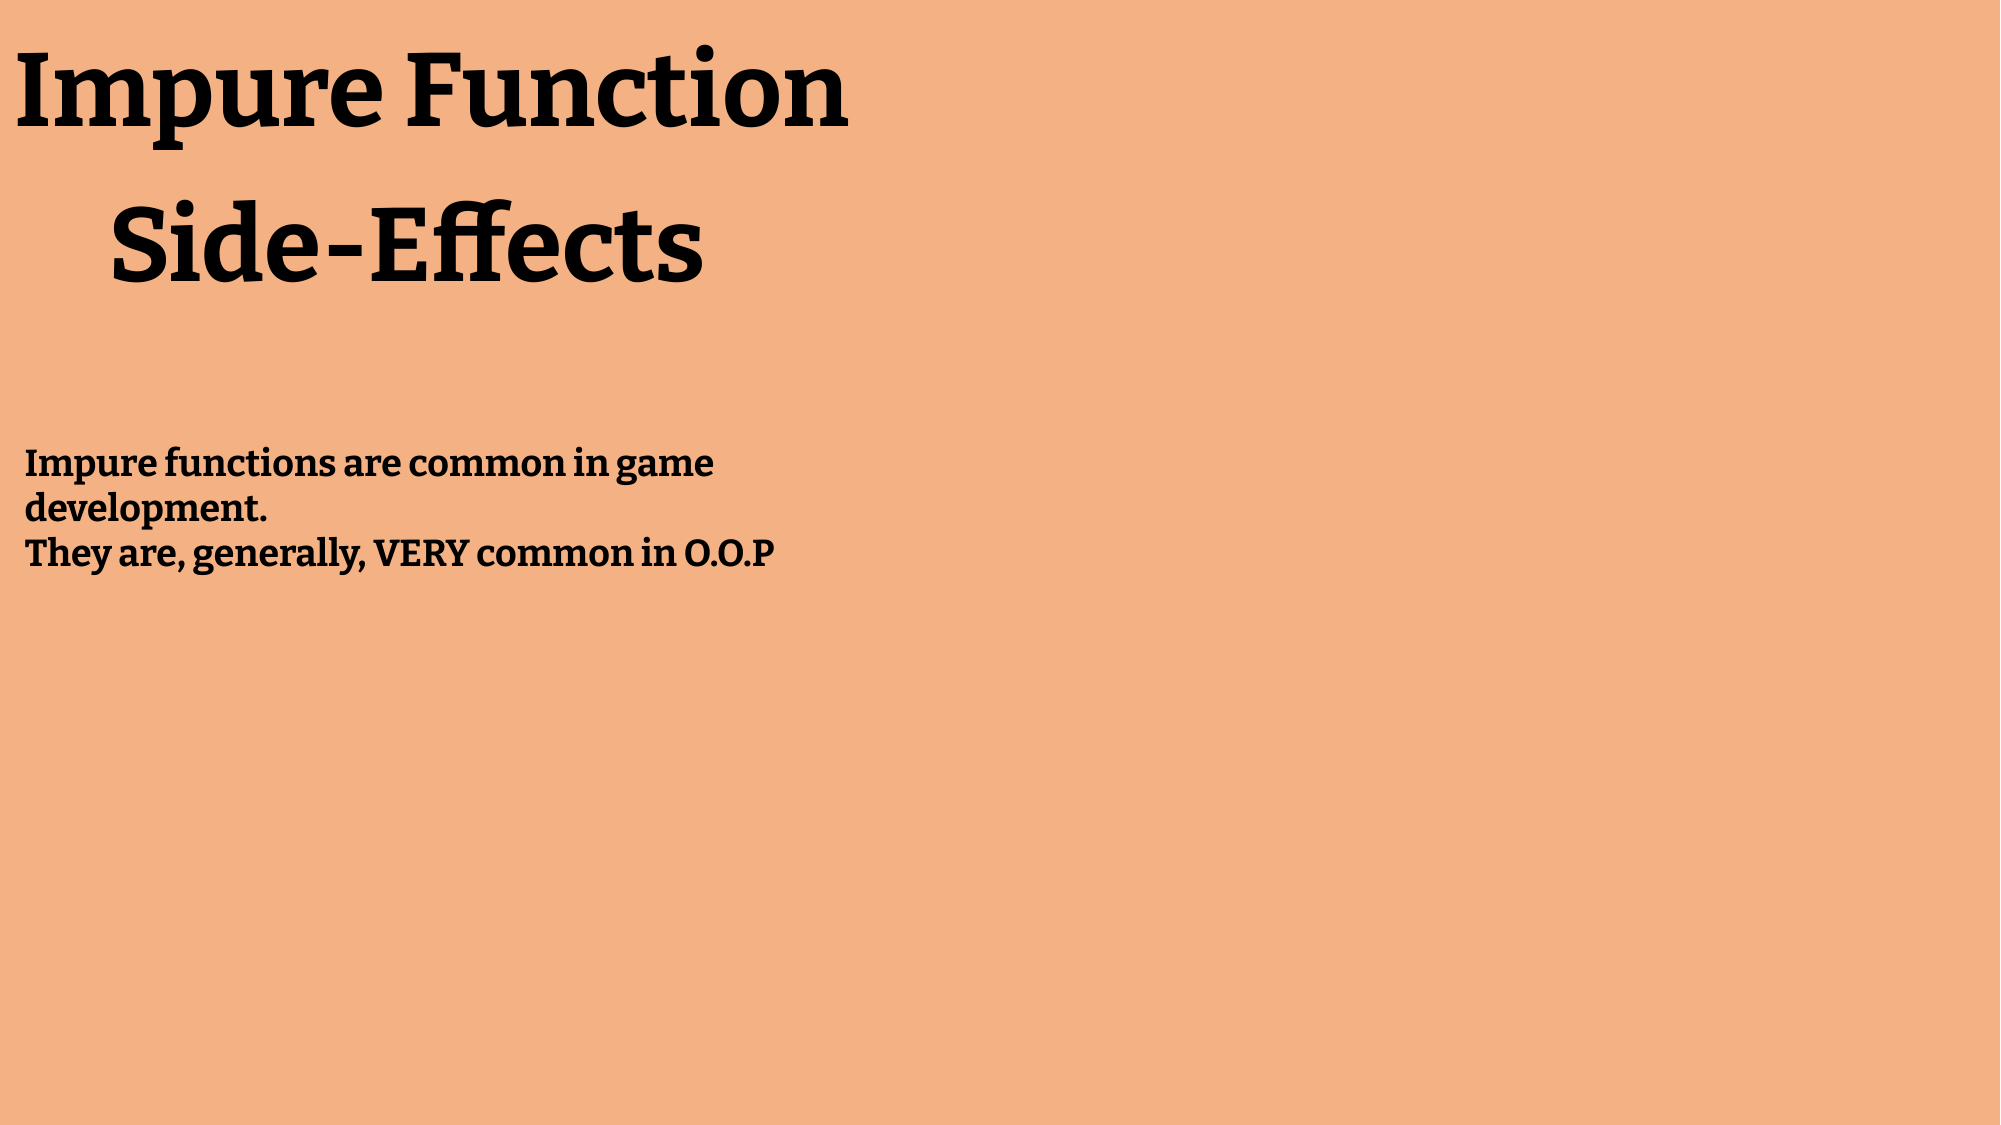

Impure Function
Side-Effects
Impure functions are common in game development.
They are, generally, VERY common in O.O.P